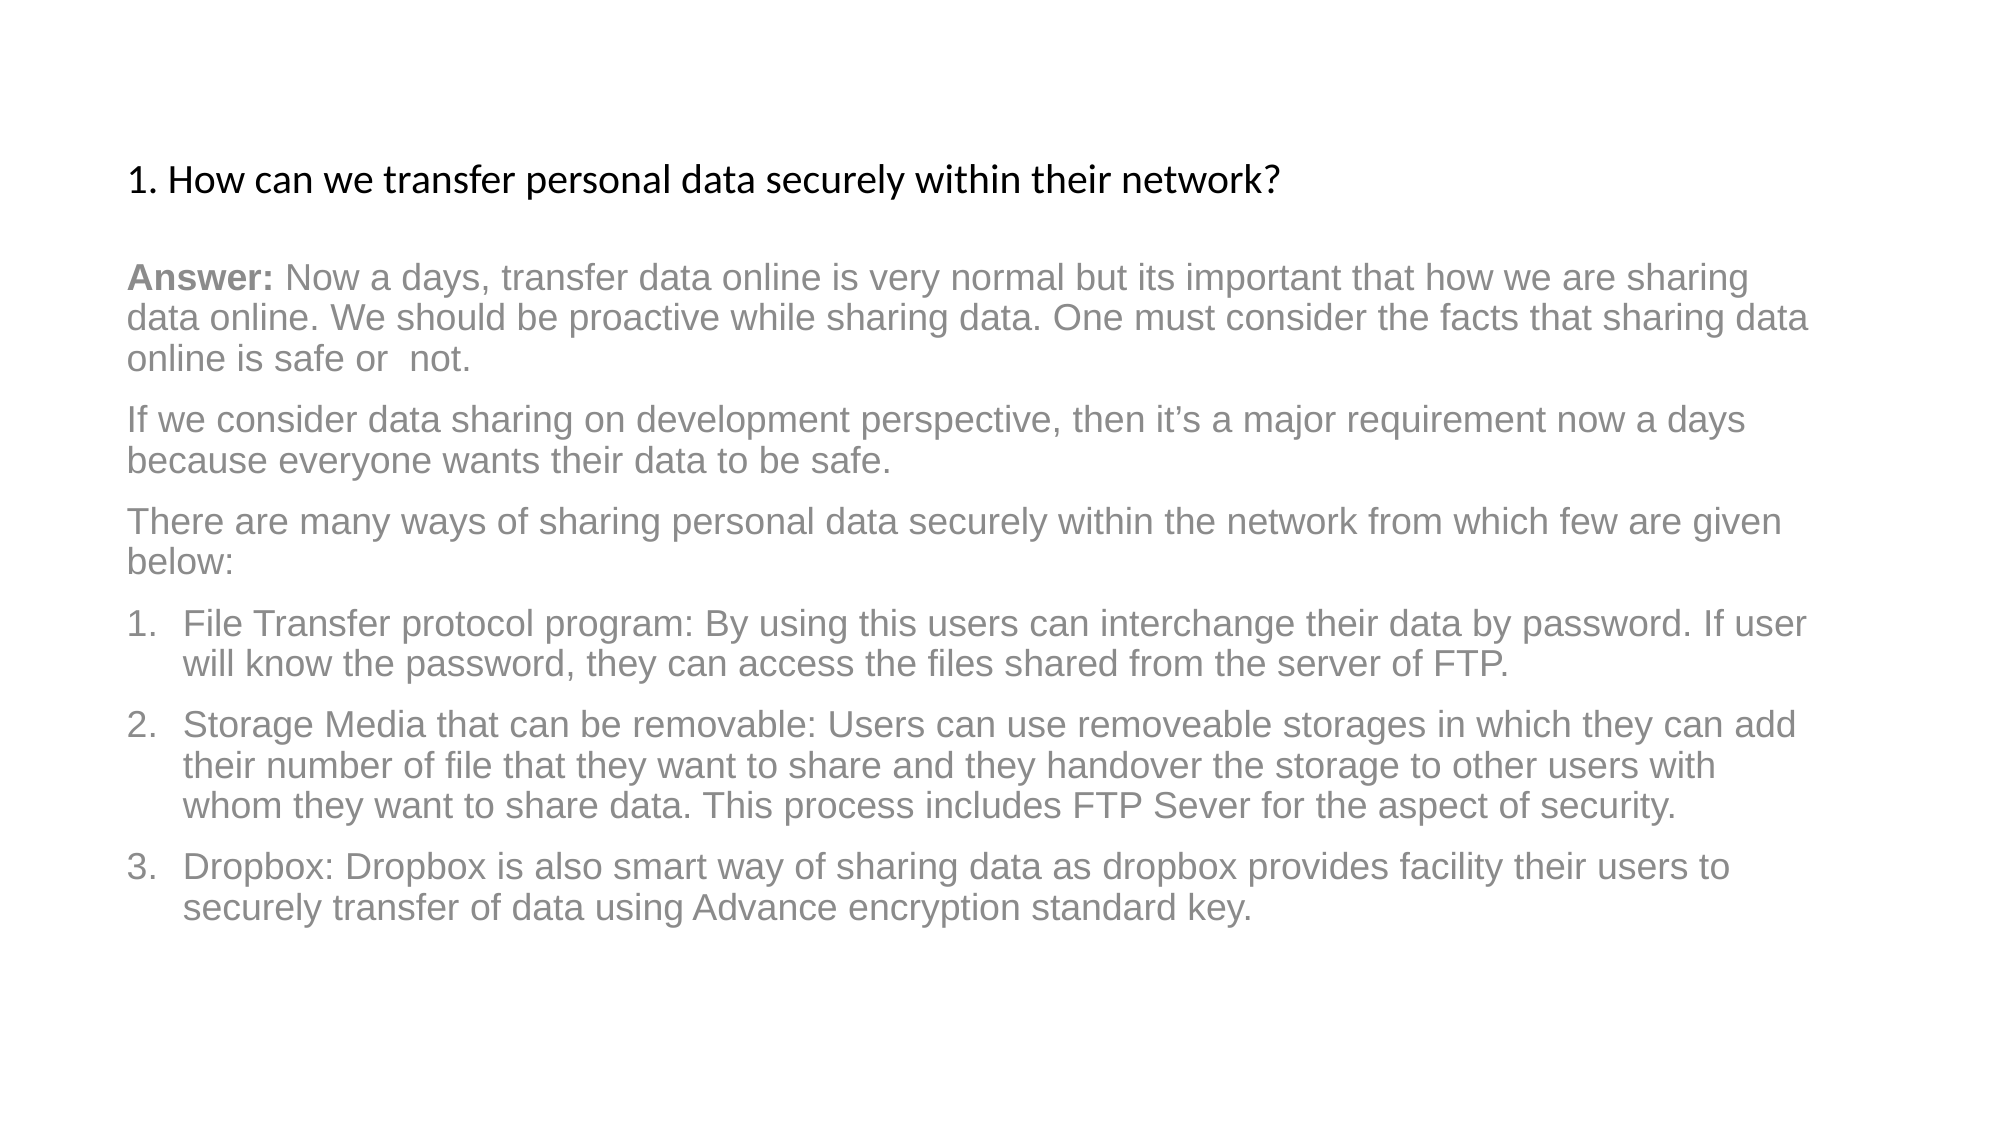

# 1. How can we transfer personal data securely within their network?
Answer: Now a days, transfer data online is very normal but its important that how we are sharing data online. We should be proactive while sharing data. One must consider the facts that sharing data online is safe or  not.
If we consider data sharing on development perspective, then it’s a major requirement now a days because everyone wants their data to be safe.
There are many ways of sharing personal data securely within the network from which few are given below:
File Transfer protocol program: By using this users can interchange their data by password. If user will know the password, they can access the files shared from the server of FTP.
Storage Media that can be removable: Users can use removeable storages in which they can add their number of file that they want to share and they handover the storage to other users with whom they want to share data. This process includes FTP Sever for the aspect of security.
Dropbox: Dropbox is also smart way of sharing data as dropbox provides facility their users to securely transfer of data using Advance encryption standard key.